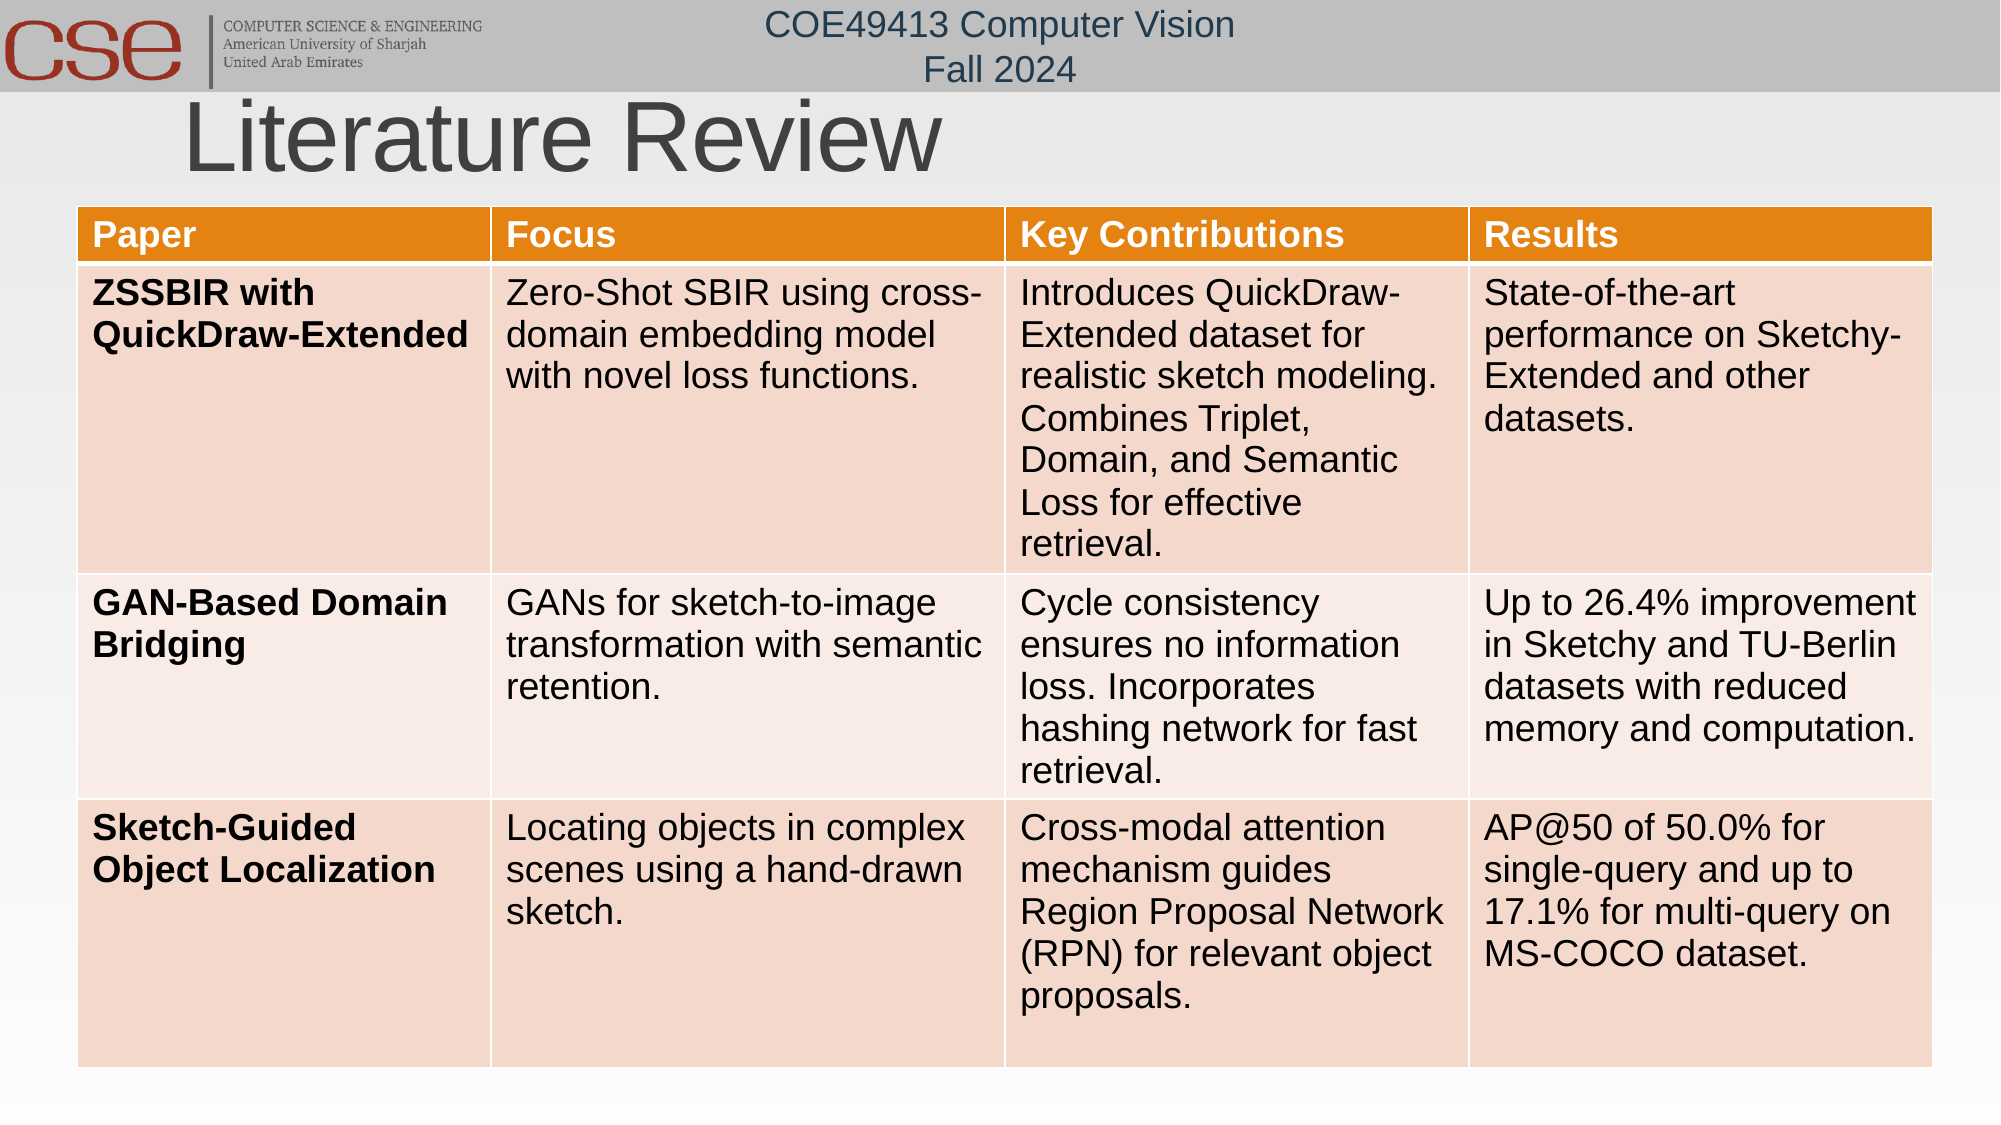

# Literature Review
| Paper | Focus | Key Contributions | Results |
| --- | --- | --- | --- |
| ZSSBIR with QuickDraw-Extended | Zero-Shot SBIR using cross-domain embedding model with novel loss functions. | Introduces QuickDraw-Extended dataset for realistic sketch modeling. Combines Triplet, Domain, and Semantic Loss for effective retrieval. | State-of-the-art performance on Sketchy-Extended and other datasets. |
| GAN-Based Domain Bridging | GANs for sketch-to-image transformation with semantic retention. | Cycle consistency ensures no information loss. Incorporates hashing network for fast retrieval. | Up to 26.4% improvement in Sketchy and TU-Berlin datasets with reduced memory and computation. |
| Sketch-Guided Object Localization | Locating objects in complex scenes using a hand-drawn sketch. | Cross-modal attention mechanism guides Region Proposal Network (RPN) for relevant object proposals. | AP@50 of 50.0% for single-query and up to 17.1% for multi-query on MS-COCO dataset. |